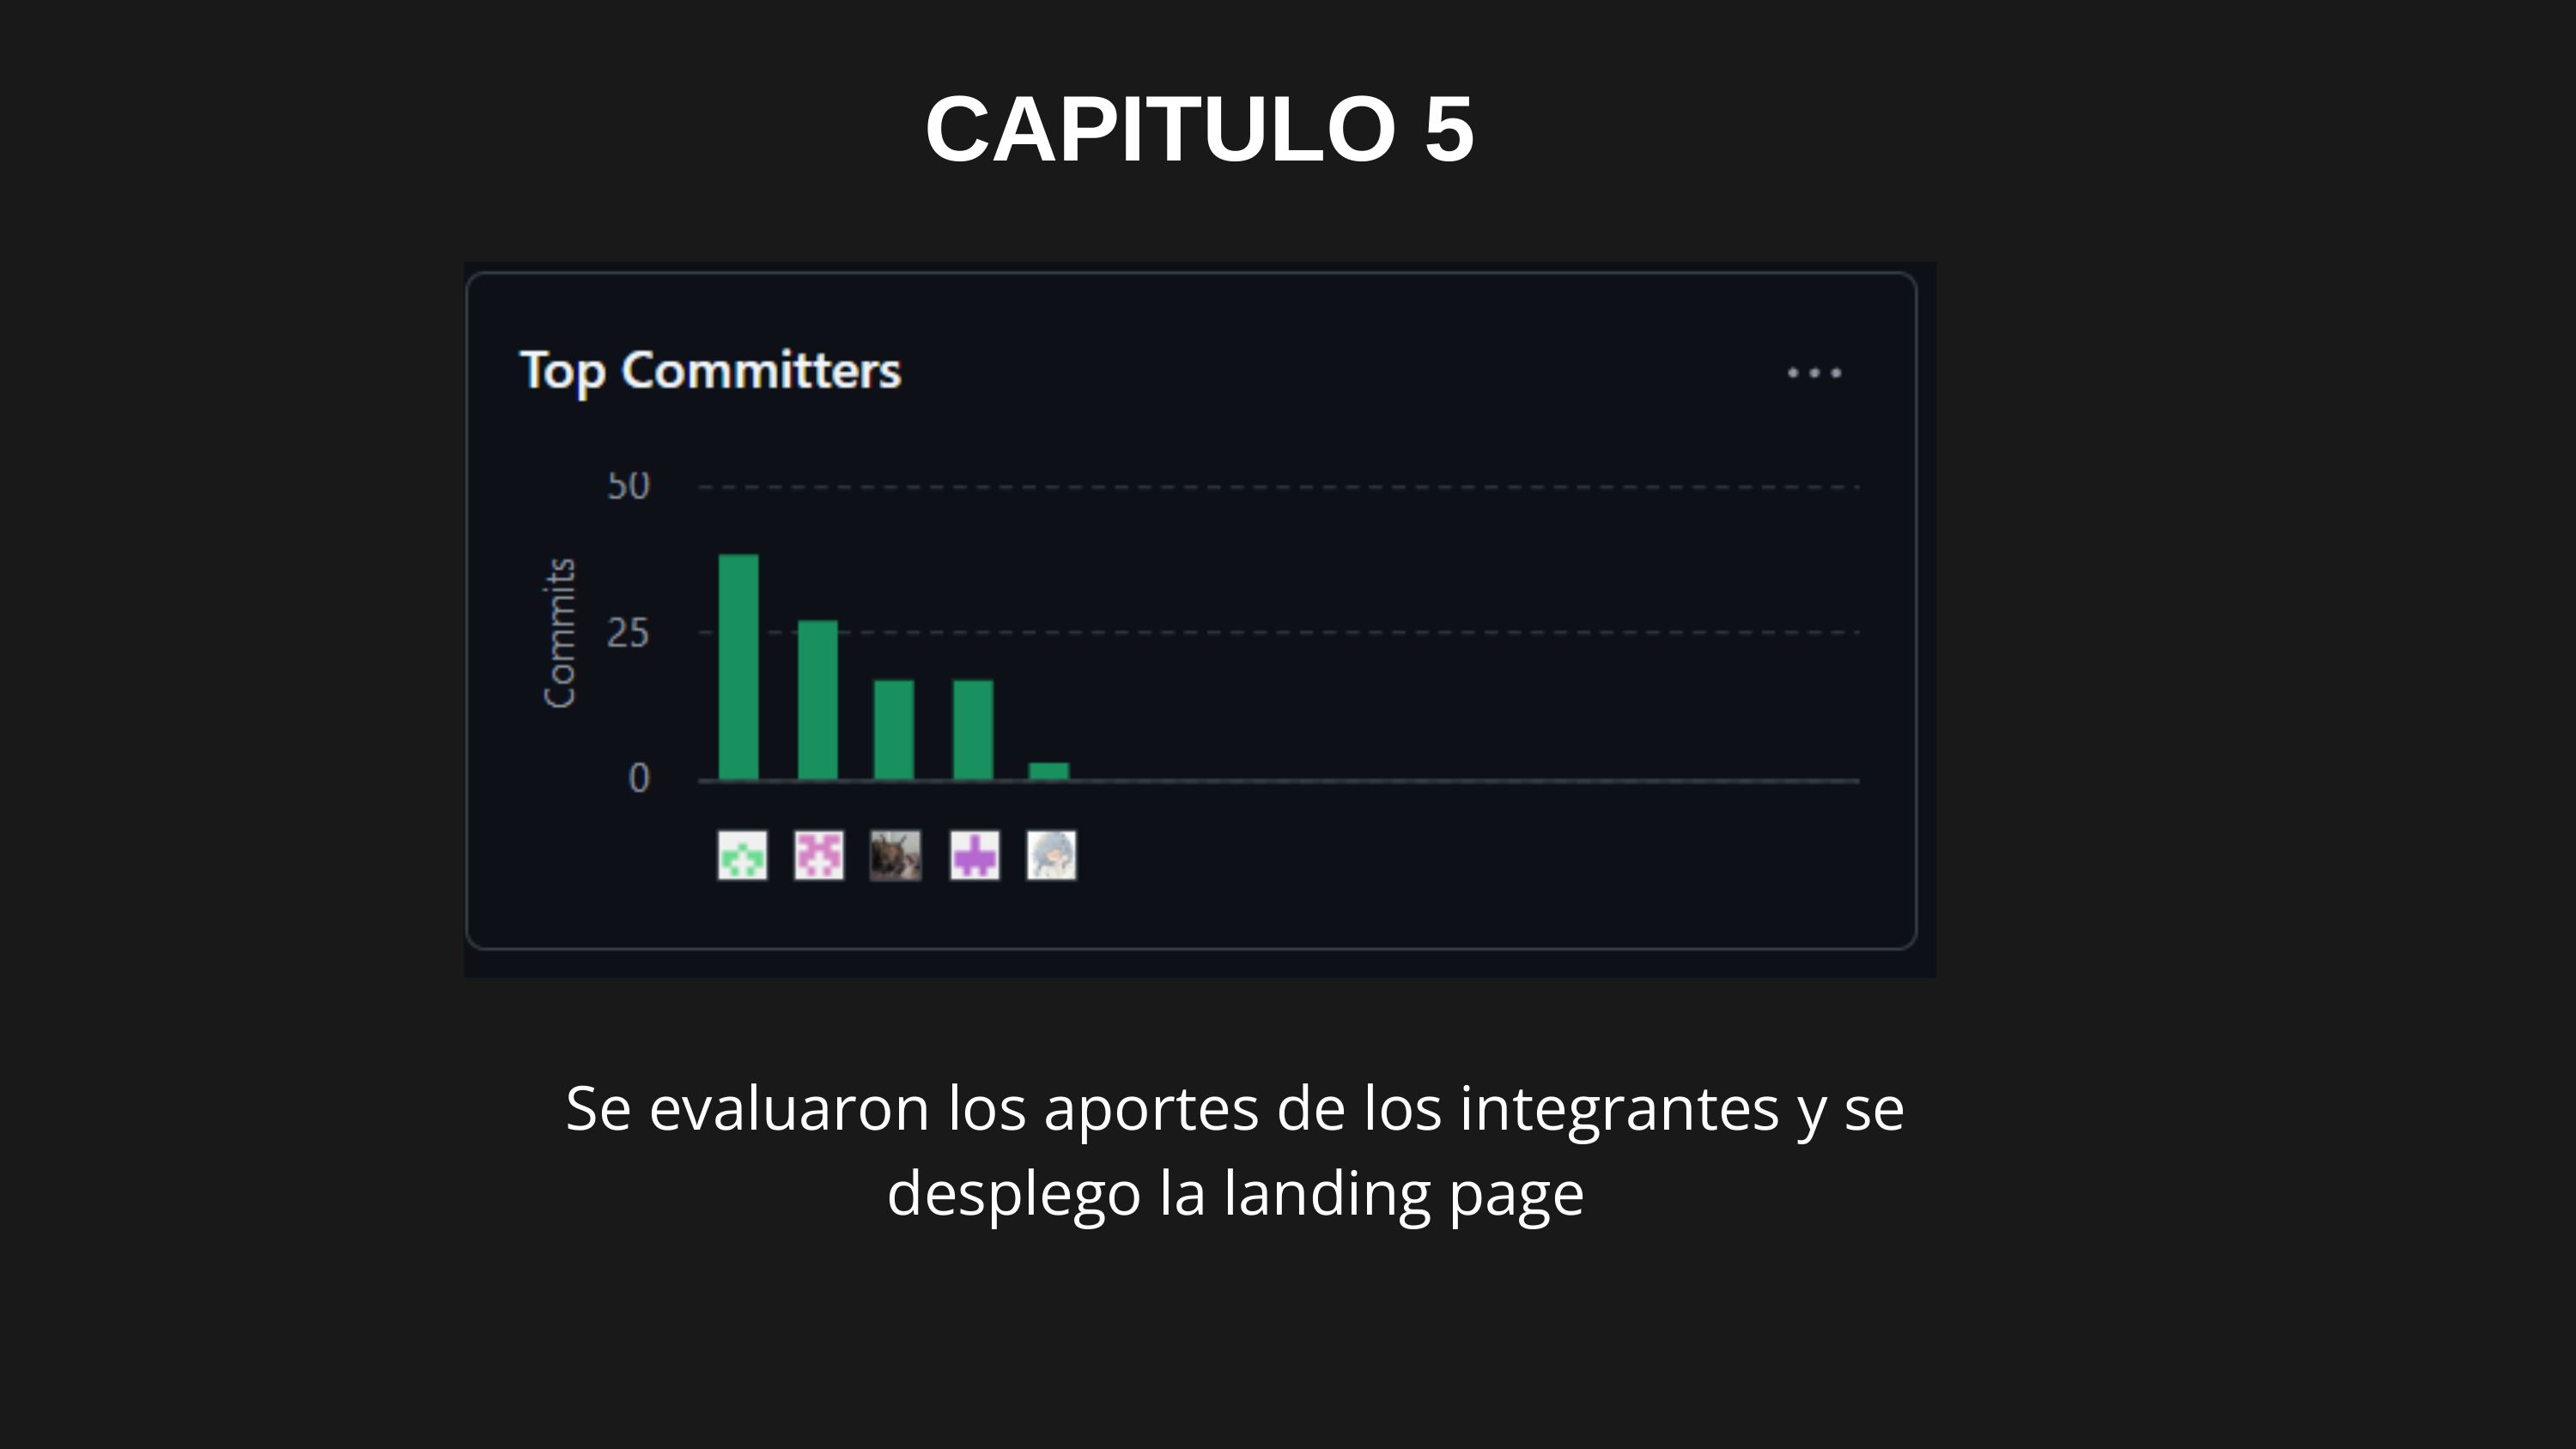

CAPITULO 5

Se evaluaron los aportes de los integrantes y se desplego la landing page